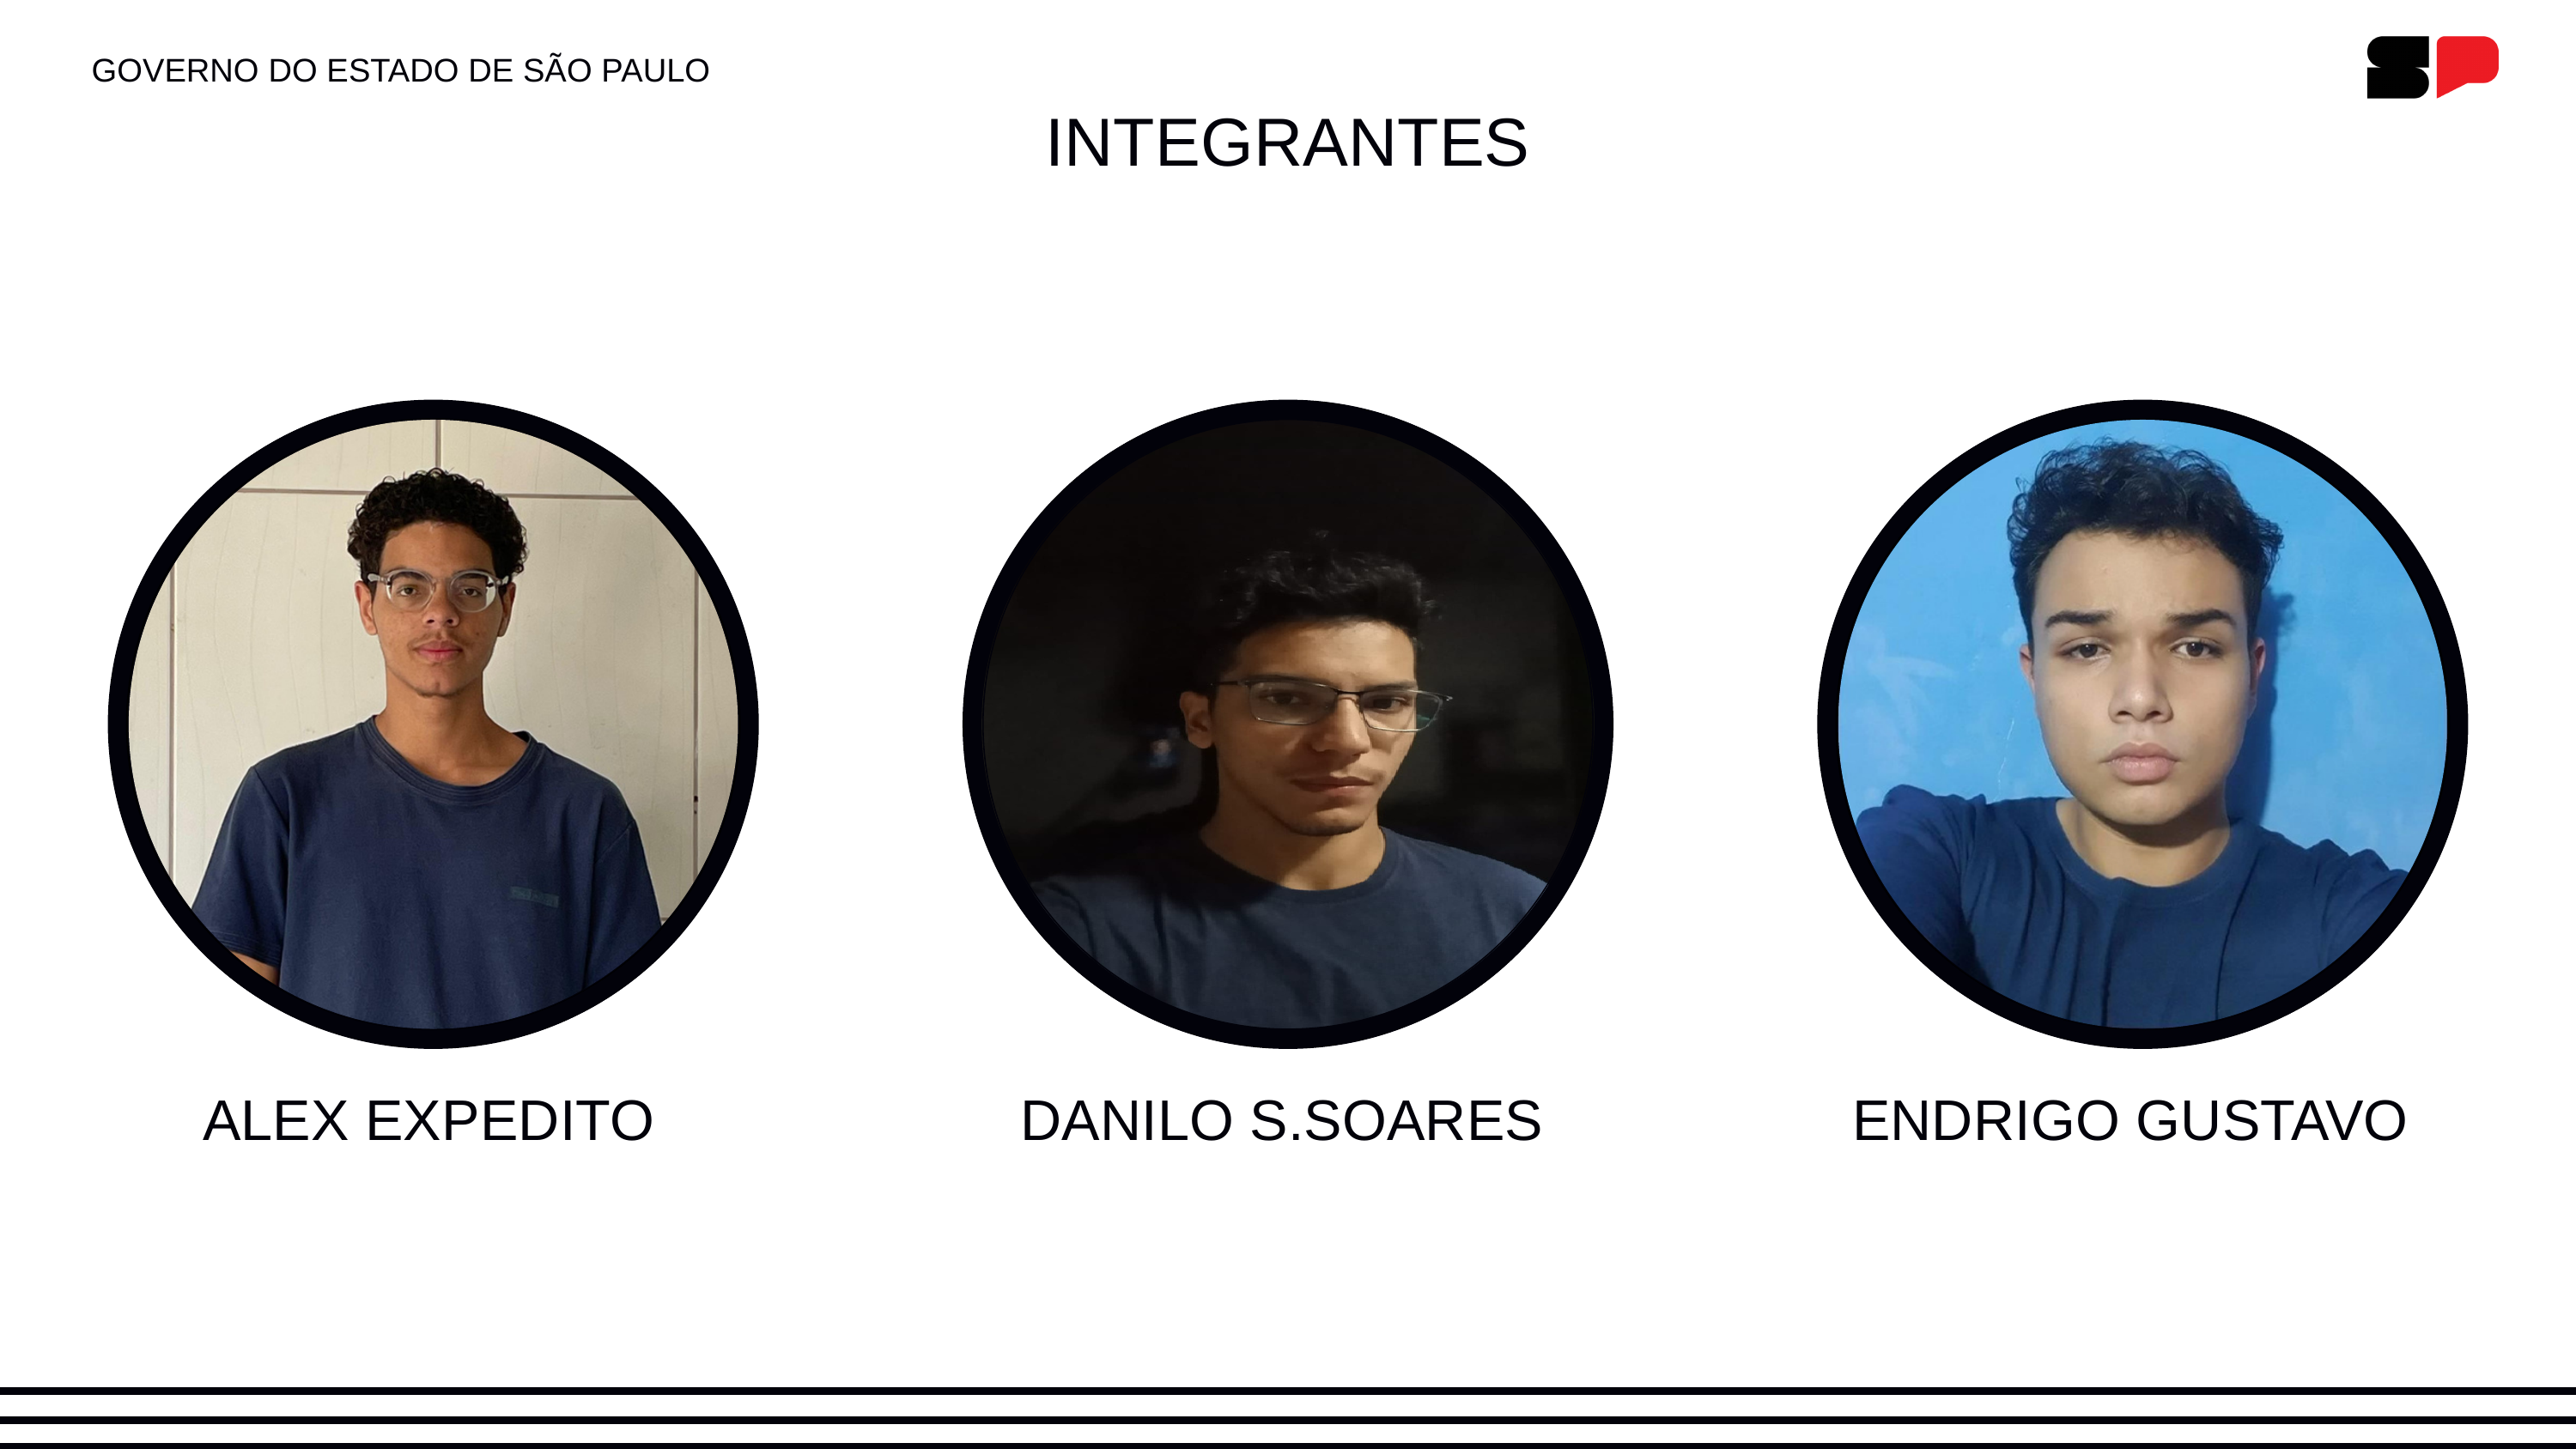

GOVERNO DO ESTADO DE SÃO PAULO
INTEGRANTES

ALEX EXPEDITO
DANILO S.SOARES
ENDRIGO GUSTAVO